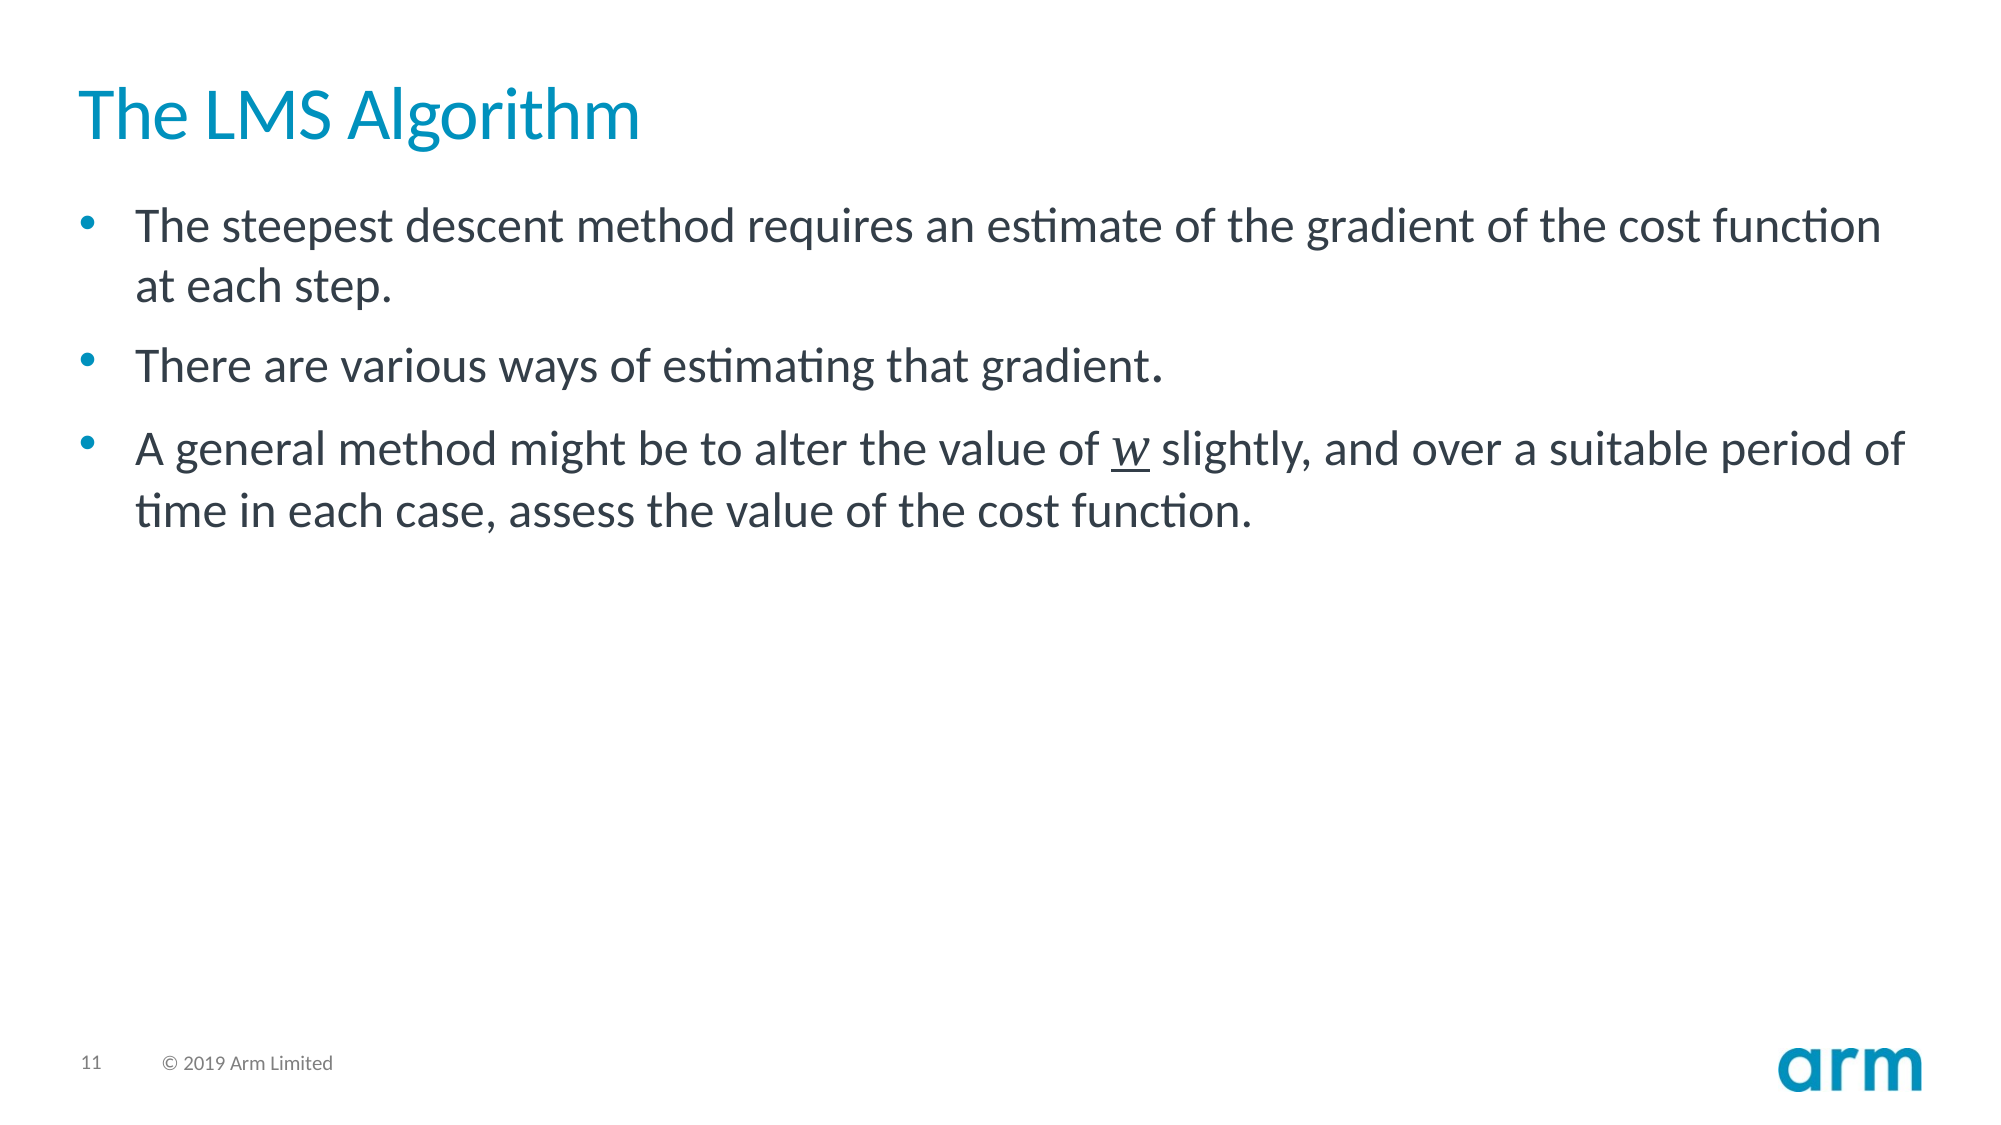

# The LMS Algorithm
The steepest descent method requires an estimate of the gradient of the cost function at each step.
There are various ways of estimating that gradient.
A general method might be to alter the value of w slightly, and over a suitable period of time in each case, assess the value of the cost function.